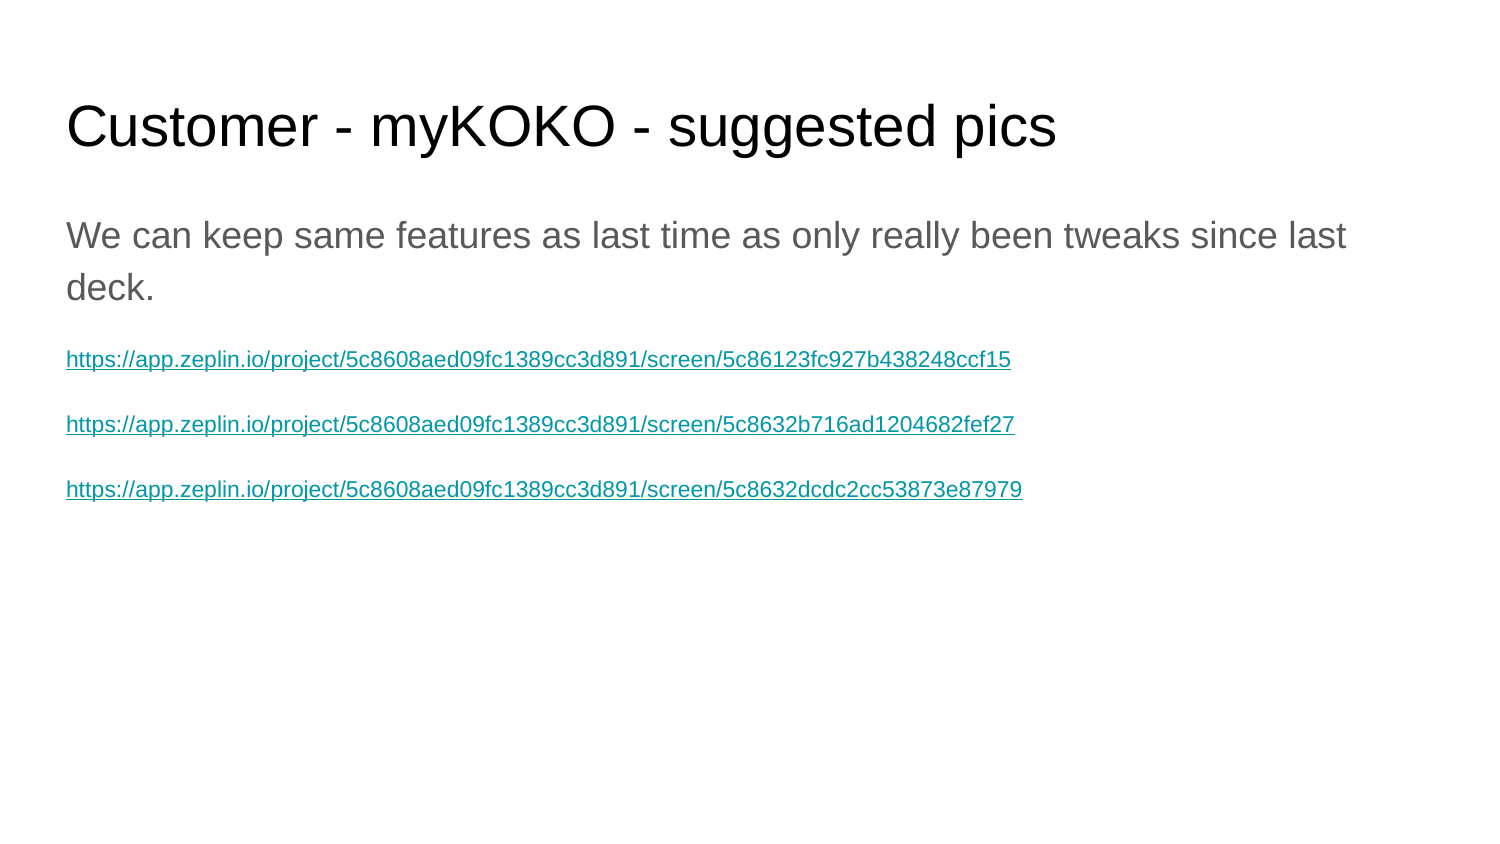

# Customer - myKOKO - suggested pics
We can keep same features as last time as only really been tweaks since last deck.
https://app.zeplin.io/project/5c8608aed09fc1389cc3d891/screen/5c86123fc927b438248ccf15
https://app.zeplin.io/project/5c8608aed09fc1389cc3d891/screen/5c8632b716ad1204682fef27
https://app.zeplin.io/project/5c8608aed09fc1389cc3d891/screen/5c8632dcdc2cc53873e87979